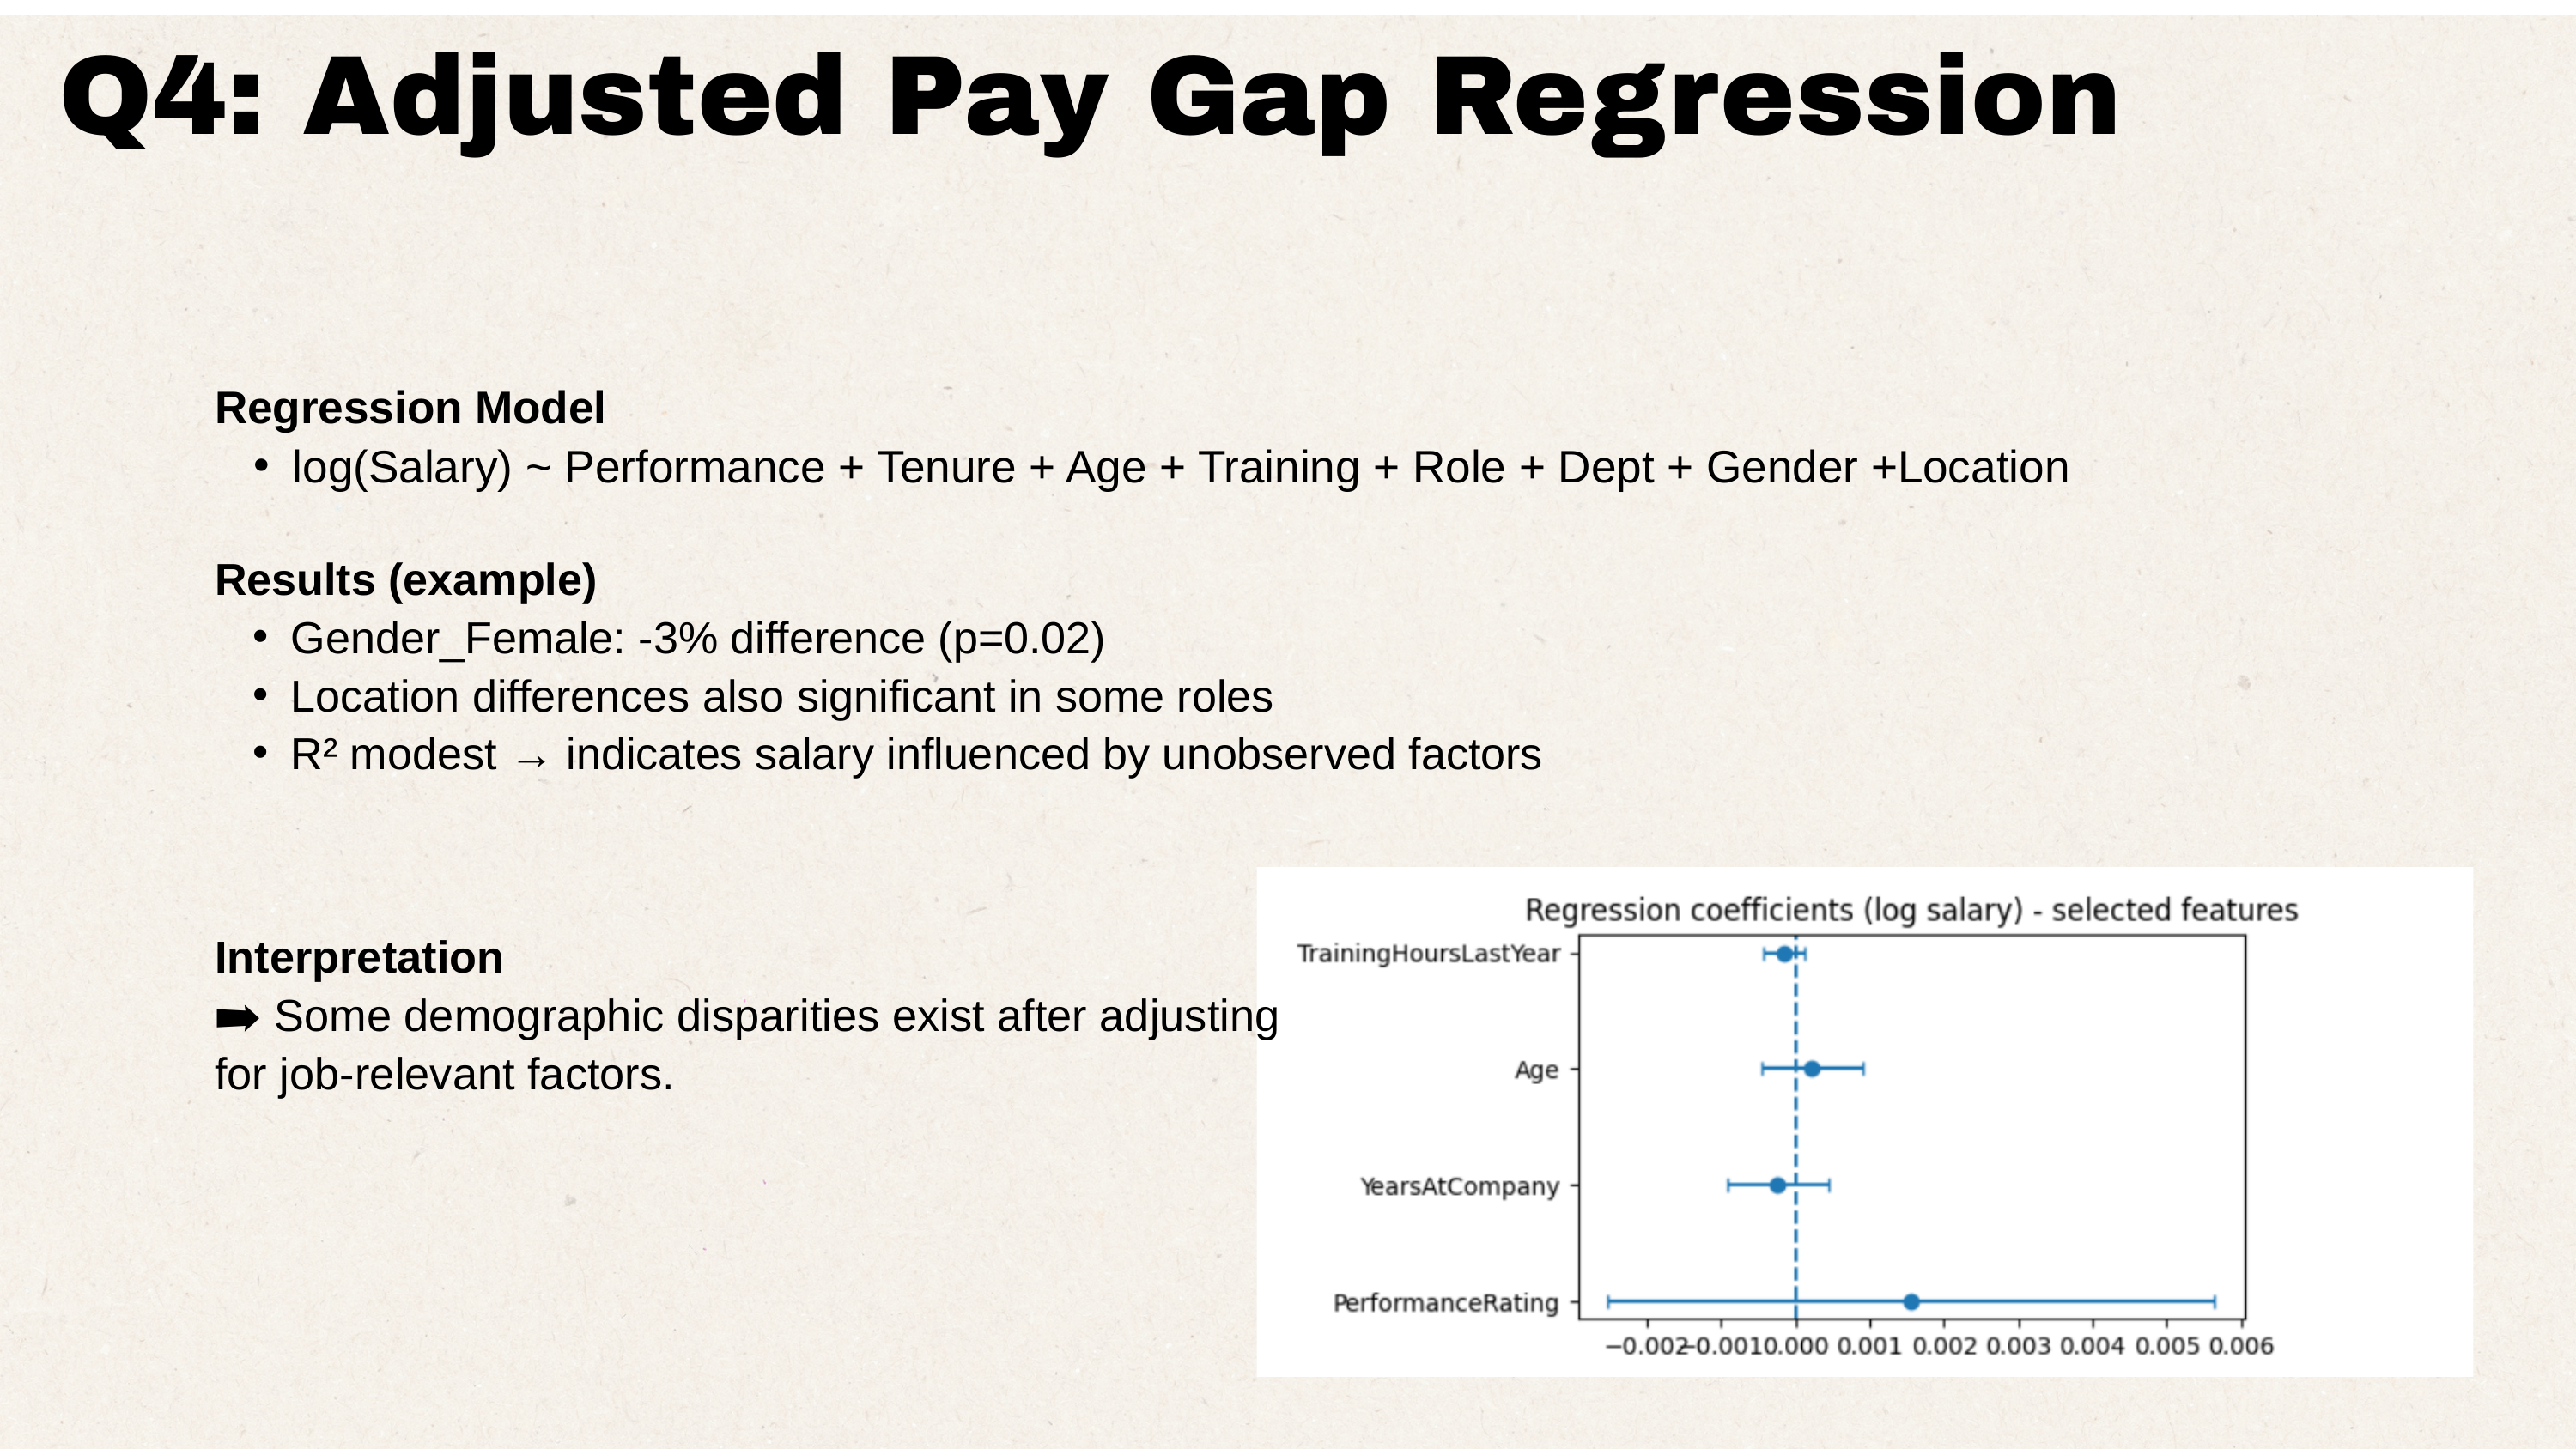

Q4: Adjusted Pay Gap Regression

Regression Model
log(Salary) ~ Performance + Tenure + Age + Training + Role + Dept + Gender +Location
Results (example)
Gender_Female: -3% difference (p=0.02)
Location differences also significant in some roles
R² modest → indicates salary influenced by unobserved factors

Interpretation
➡️ Some demographic disparities exist after adjusting for job-relevant factors.